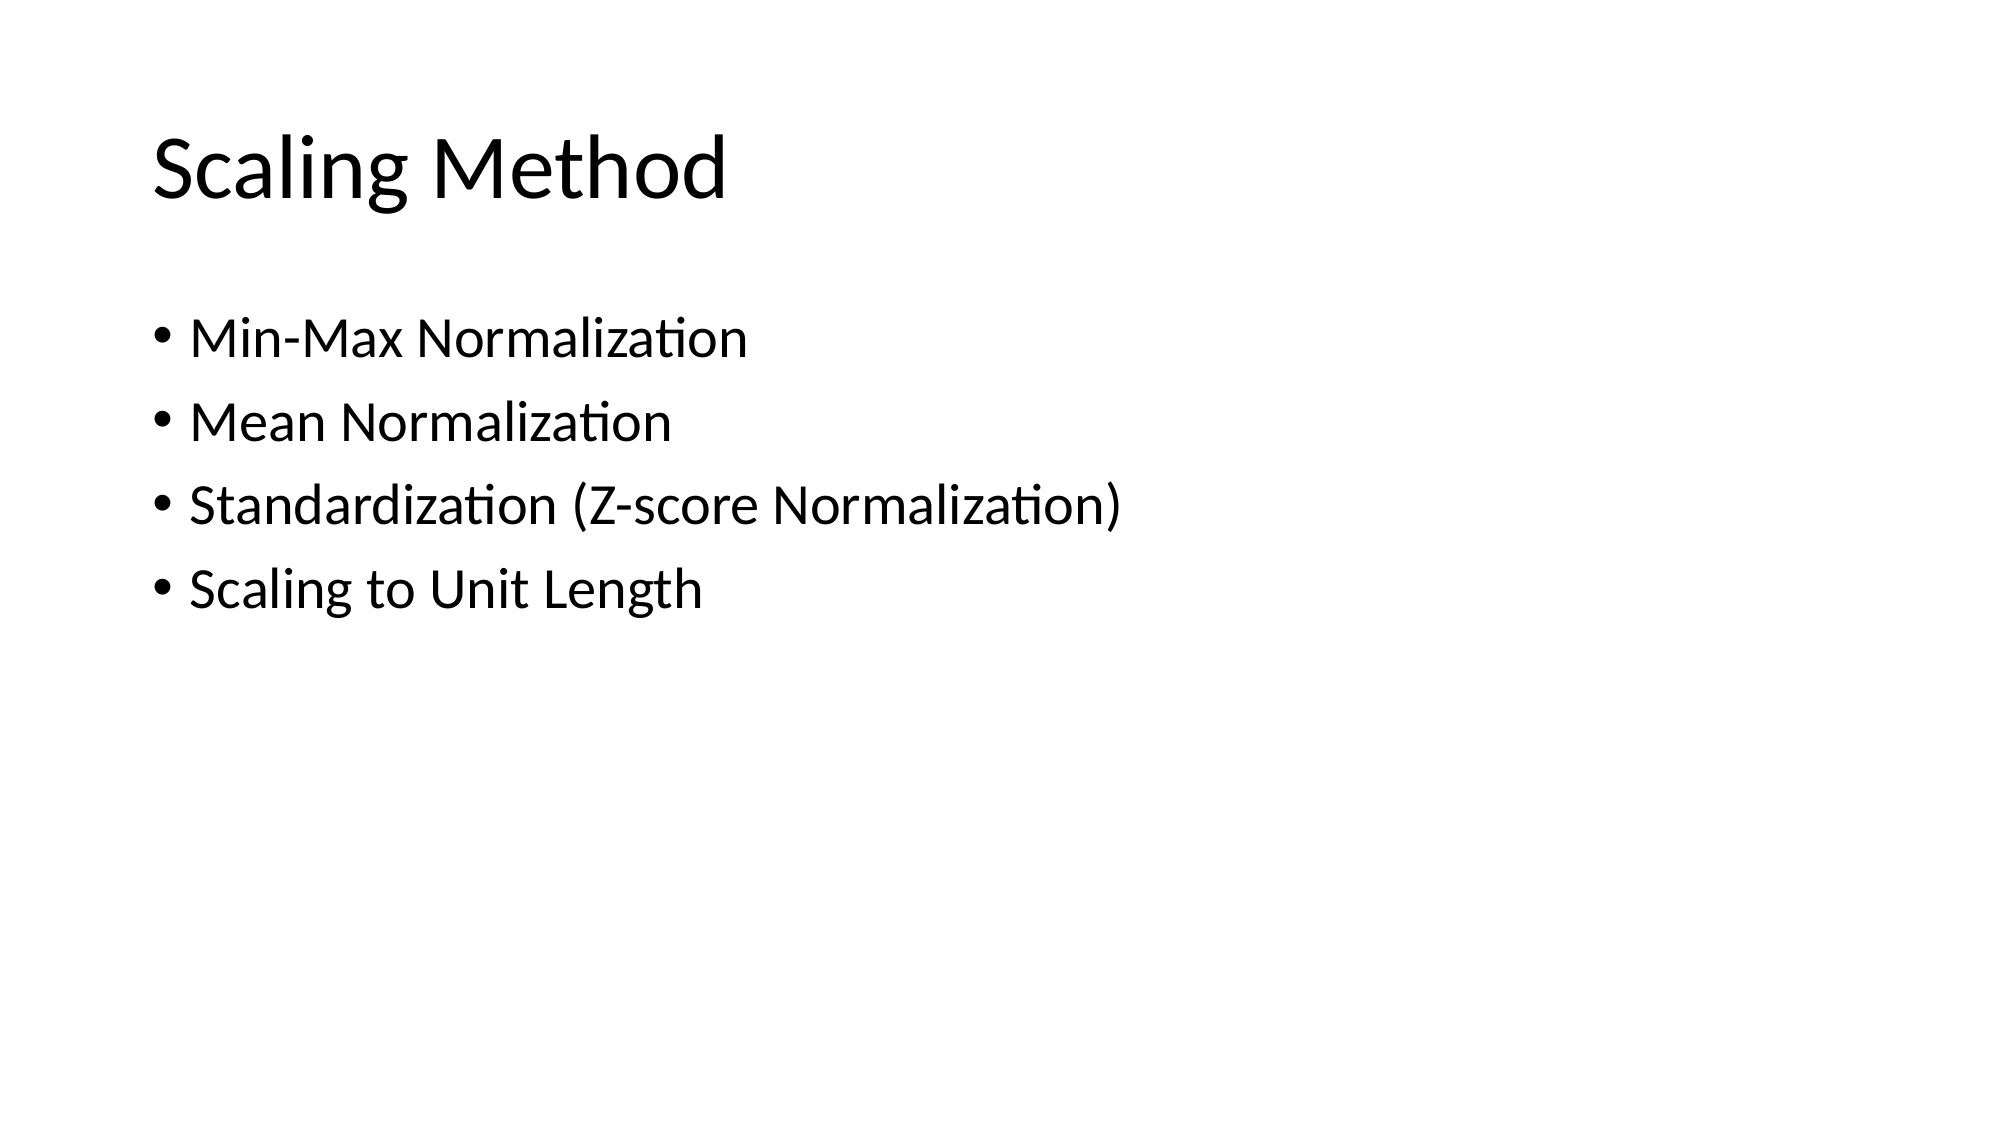

# Scaling Method
Min-Max Normalization
Mean Normalization
Standardization (Z-score Normalization)
Scaling to Unit Length